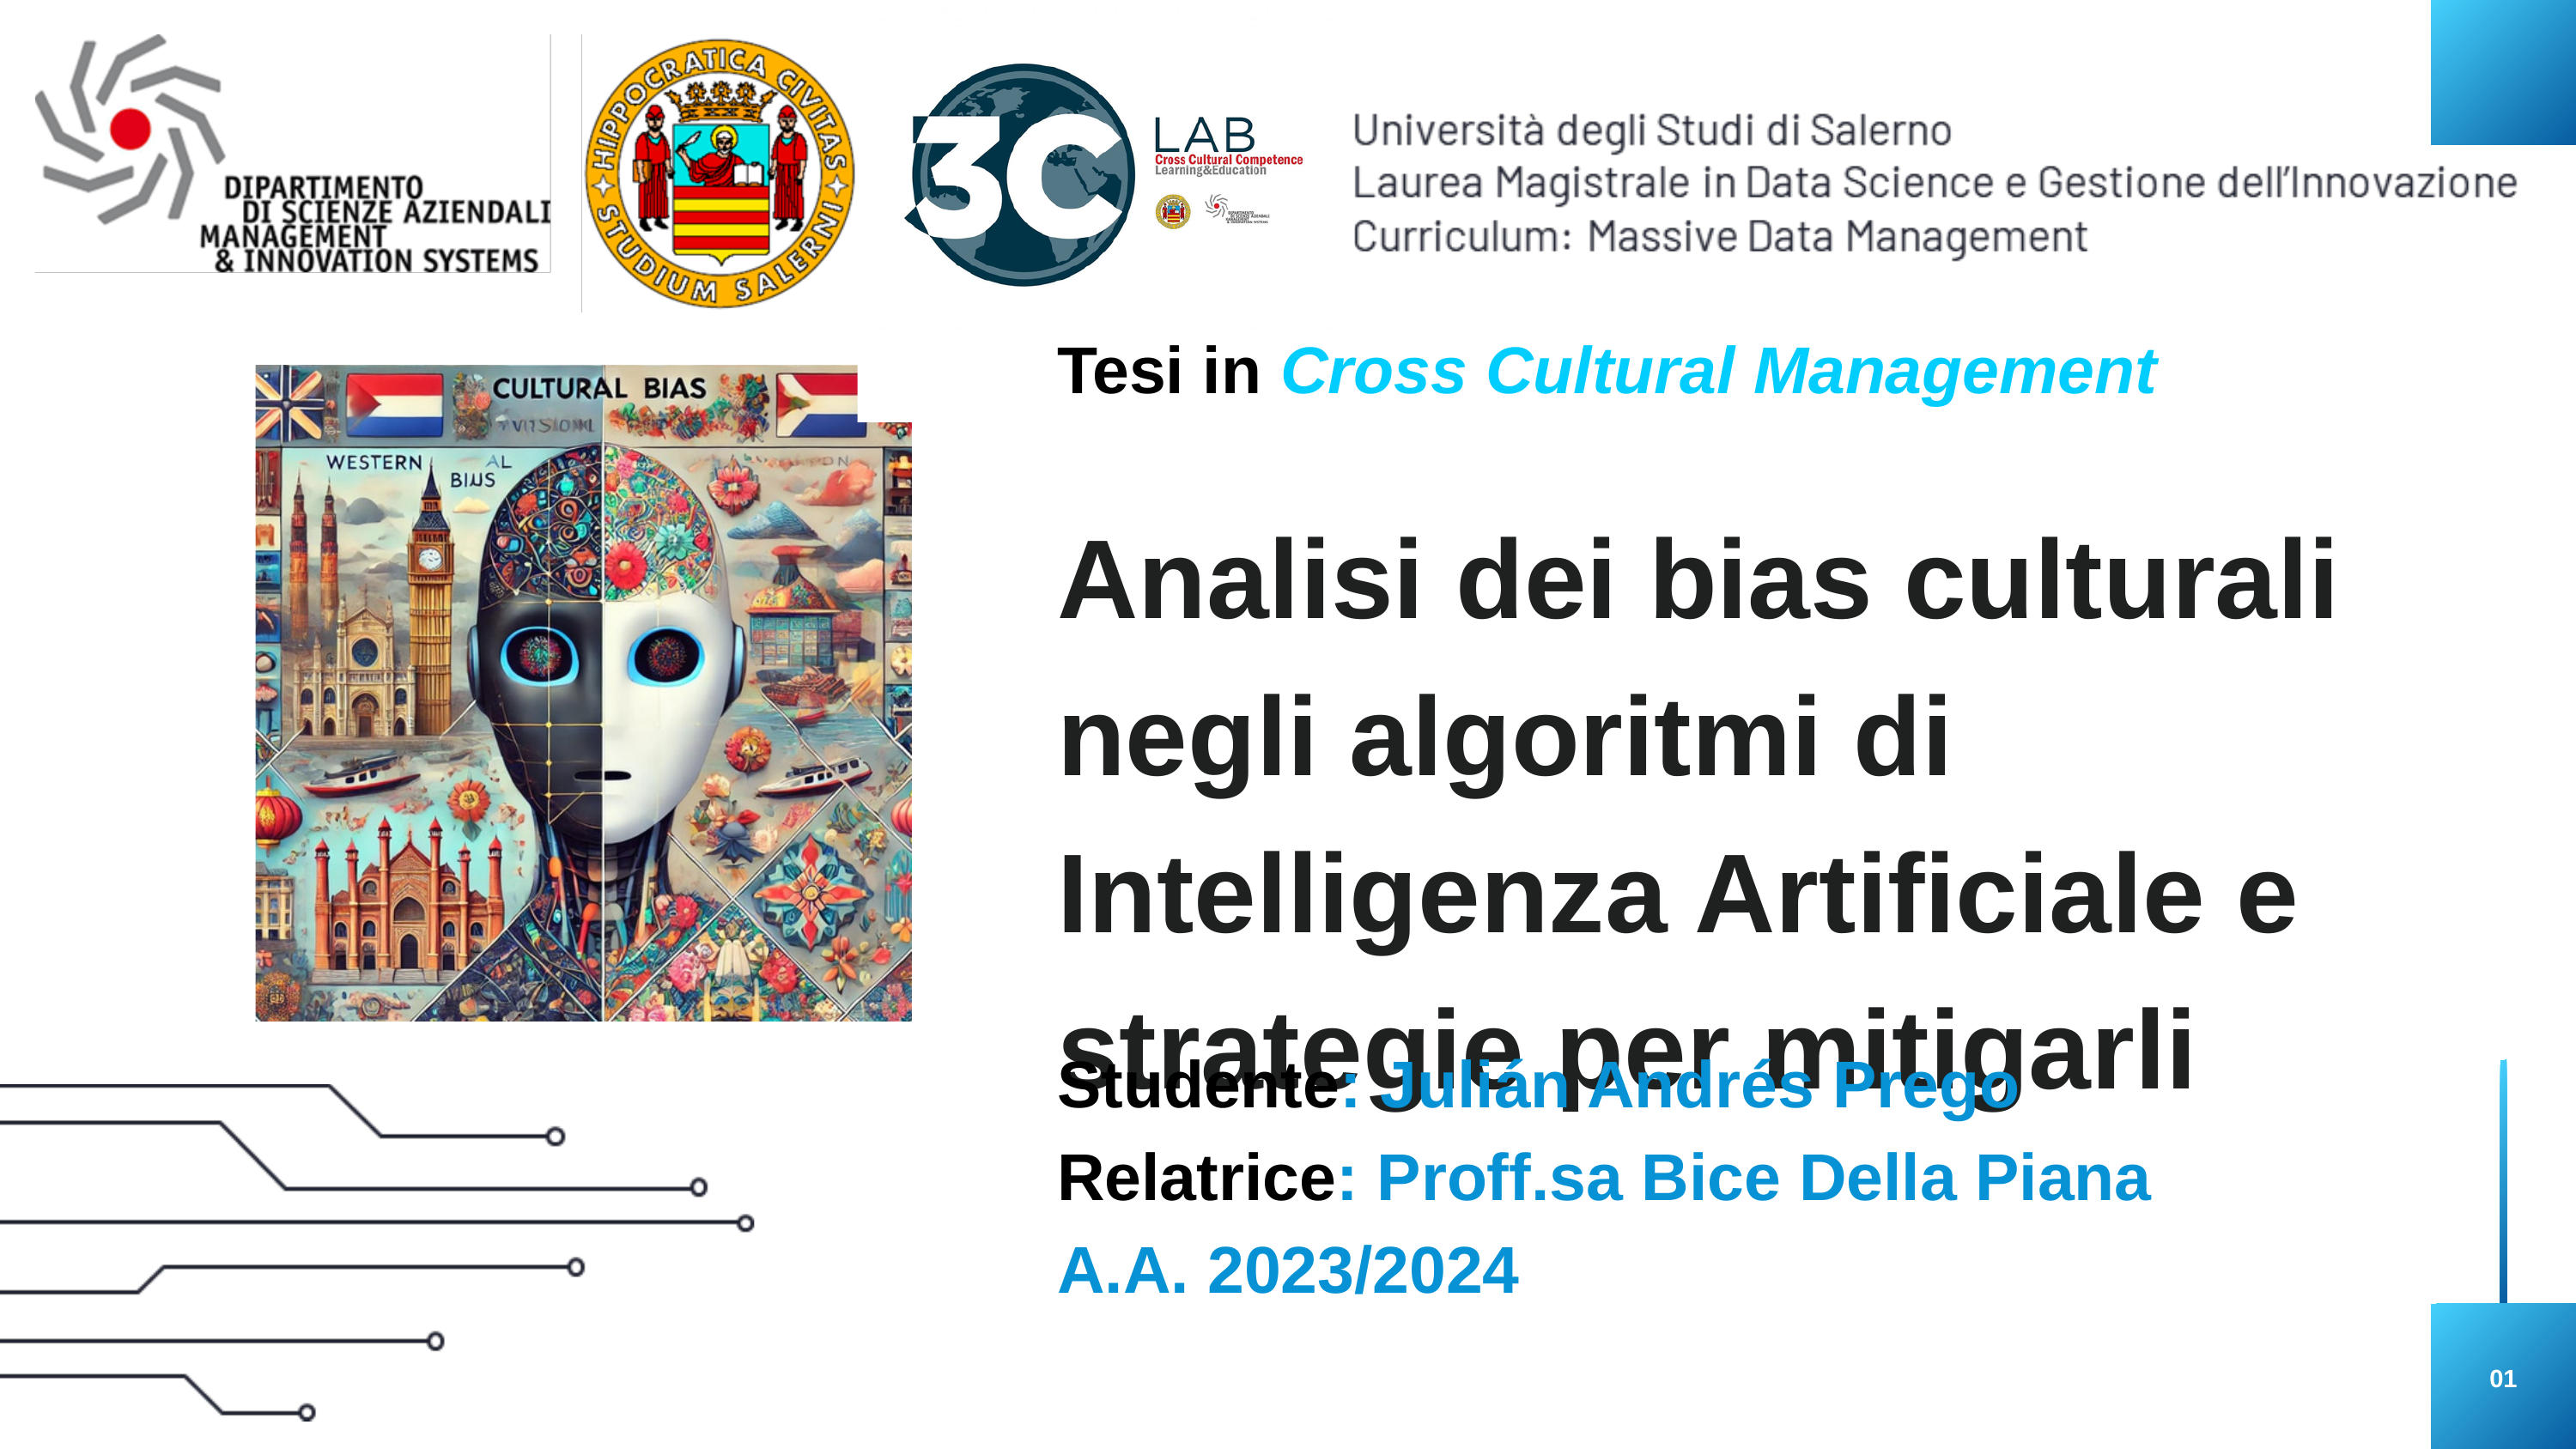

Tesi in Cross Cultural Management

Analisi dei bias culturali negli algoritmi di Intelligenza Artificiale e strategie per mitigarli
Studente: Julián Andrés Prego
Relatrice: Proff.sa Bice Della Piana
A.A. 2023/2024

01